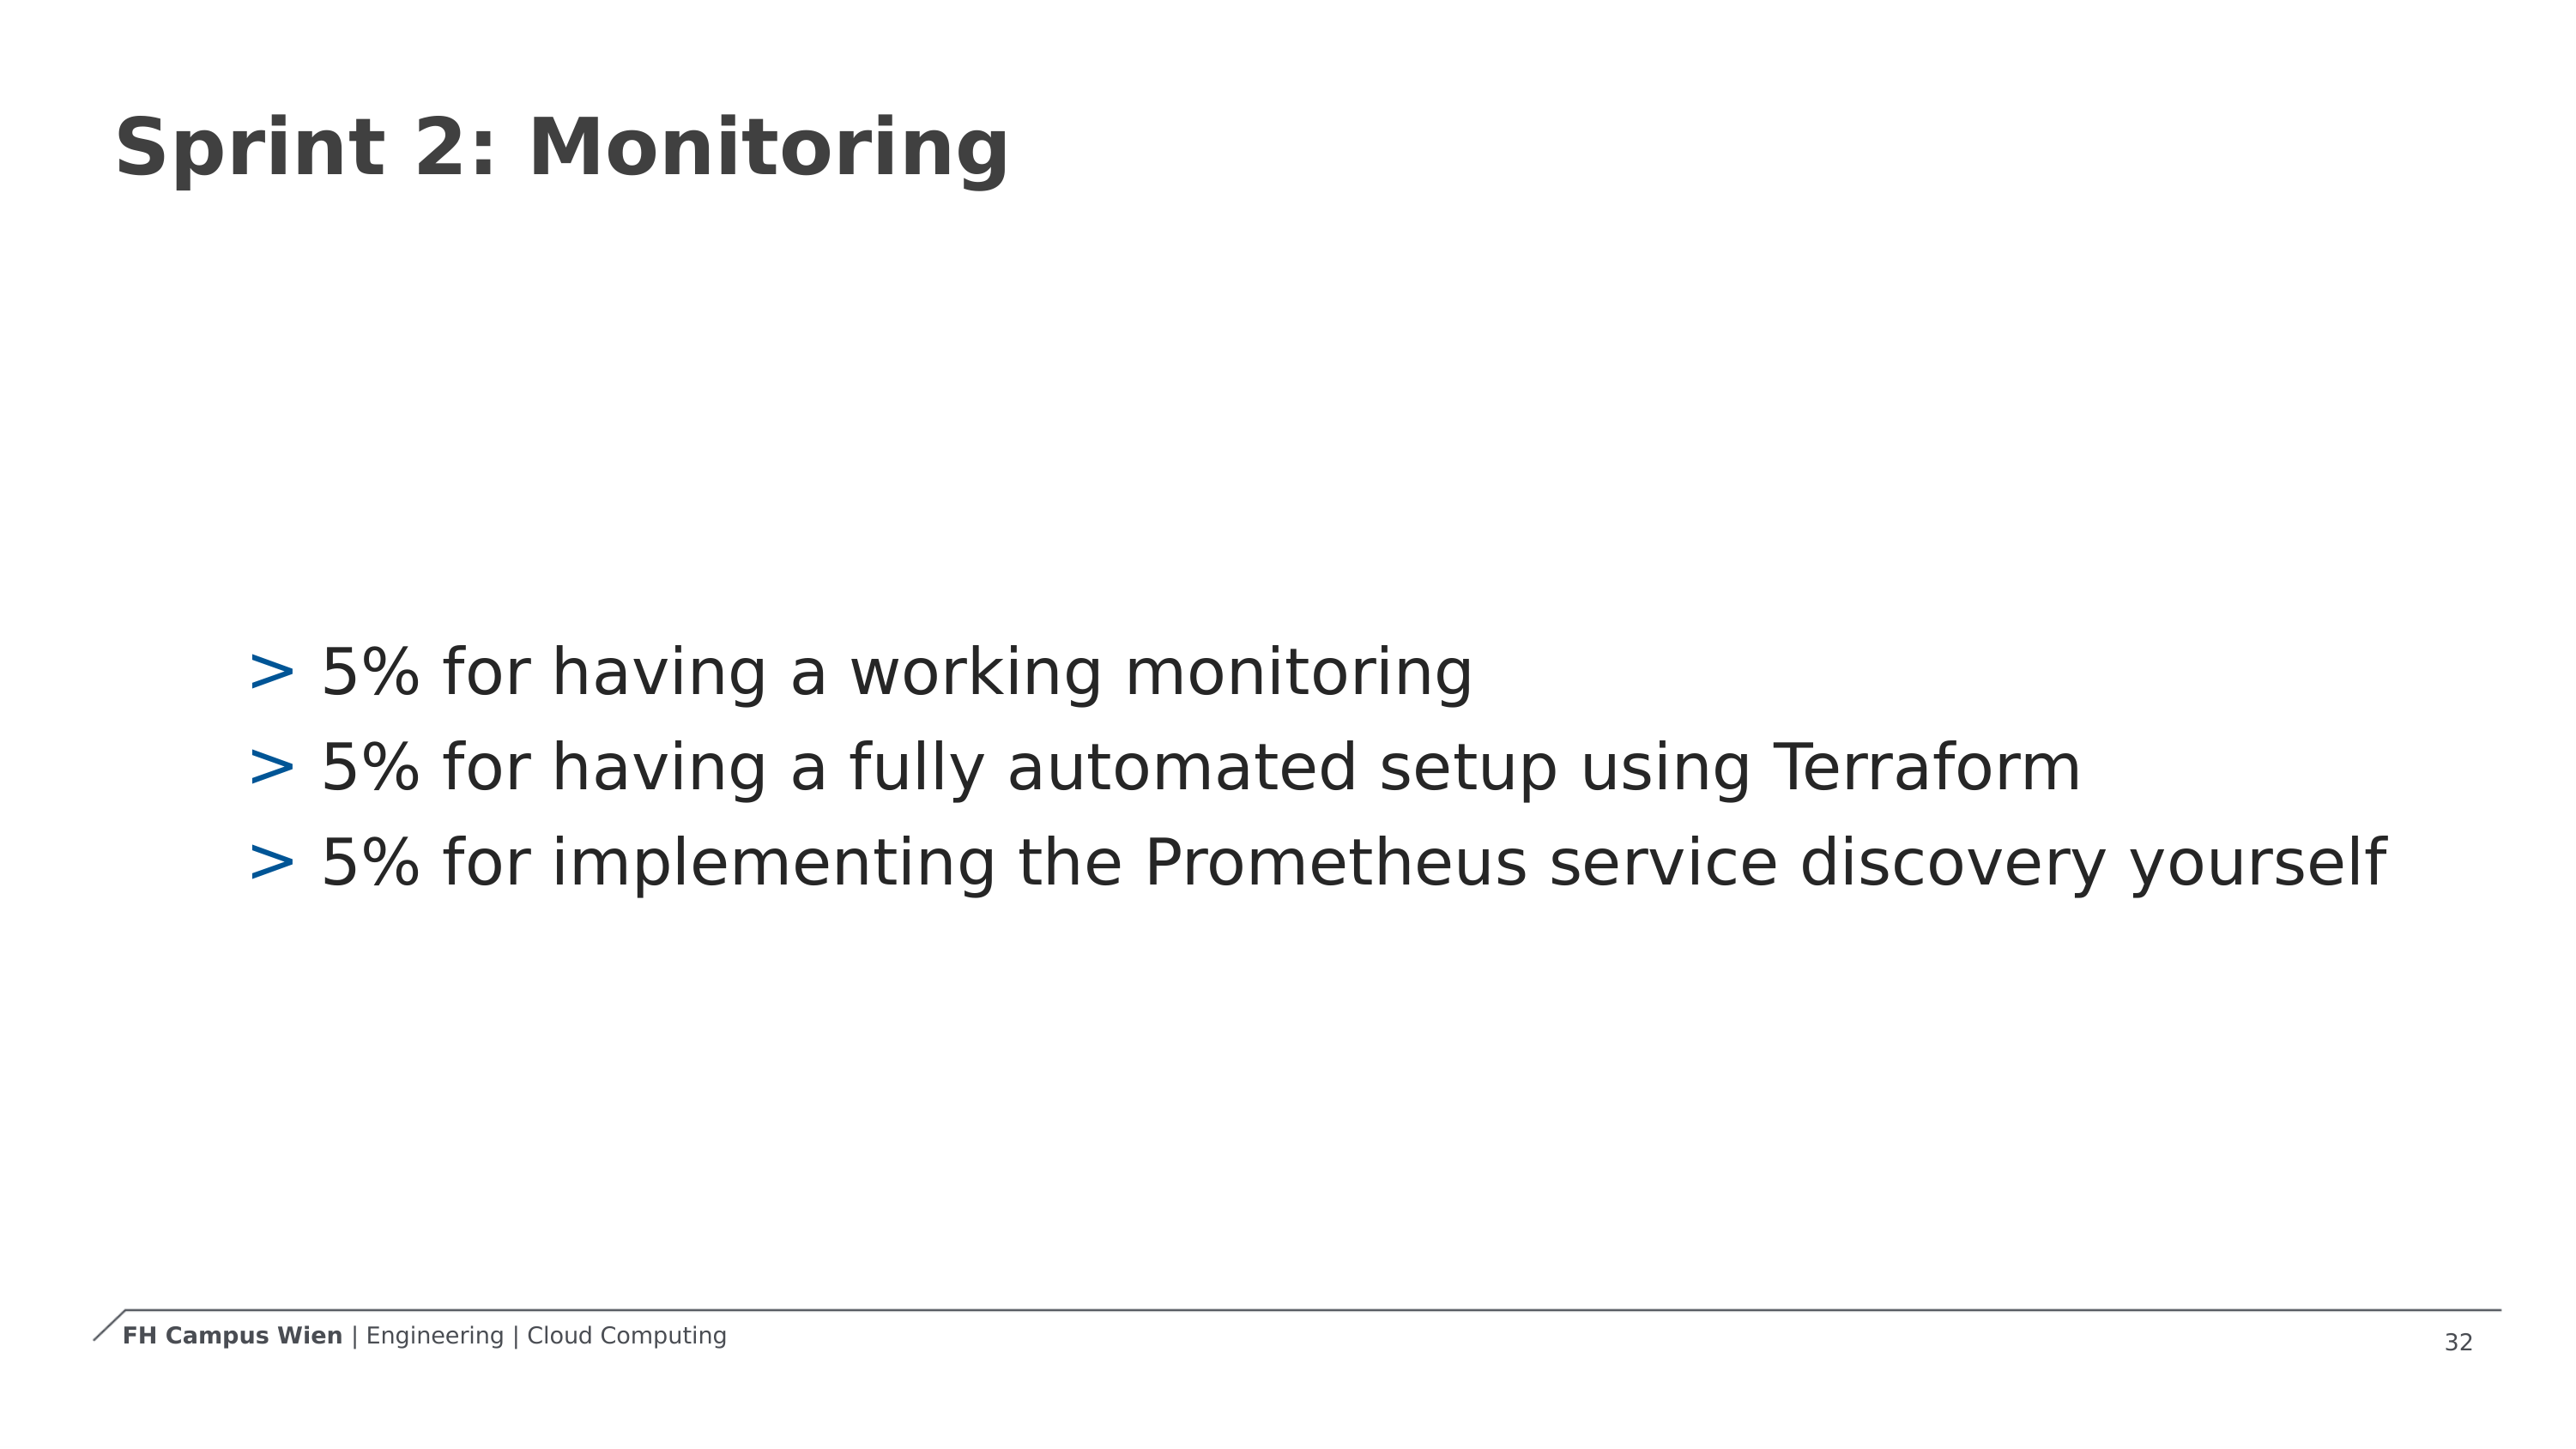

# Sprint 2: Monitoring
 5% for having a working monitoring
 5% for having a fully automated setup using Terraform
 5% for implementing the Prometheus service discovery yourself